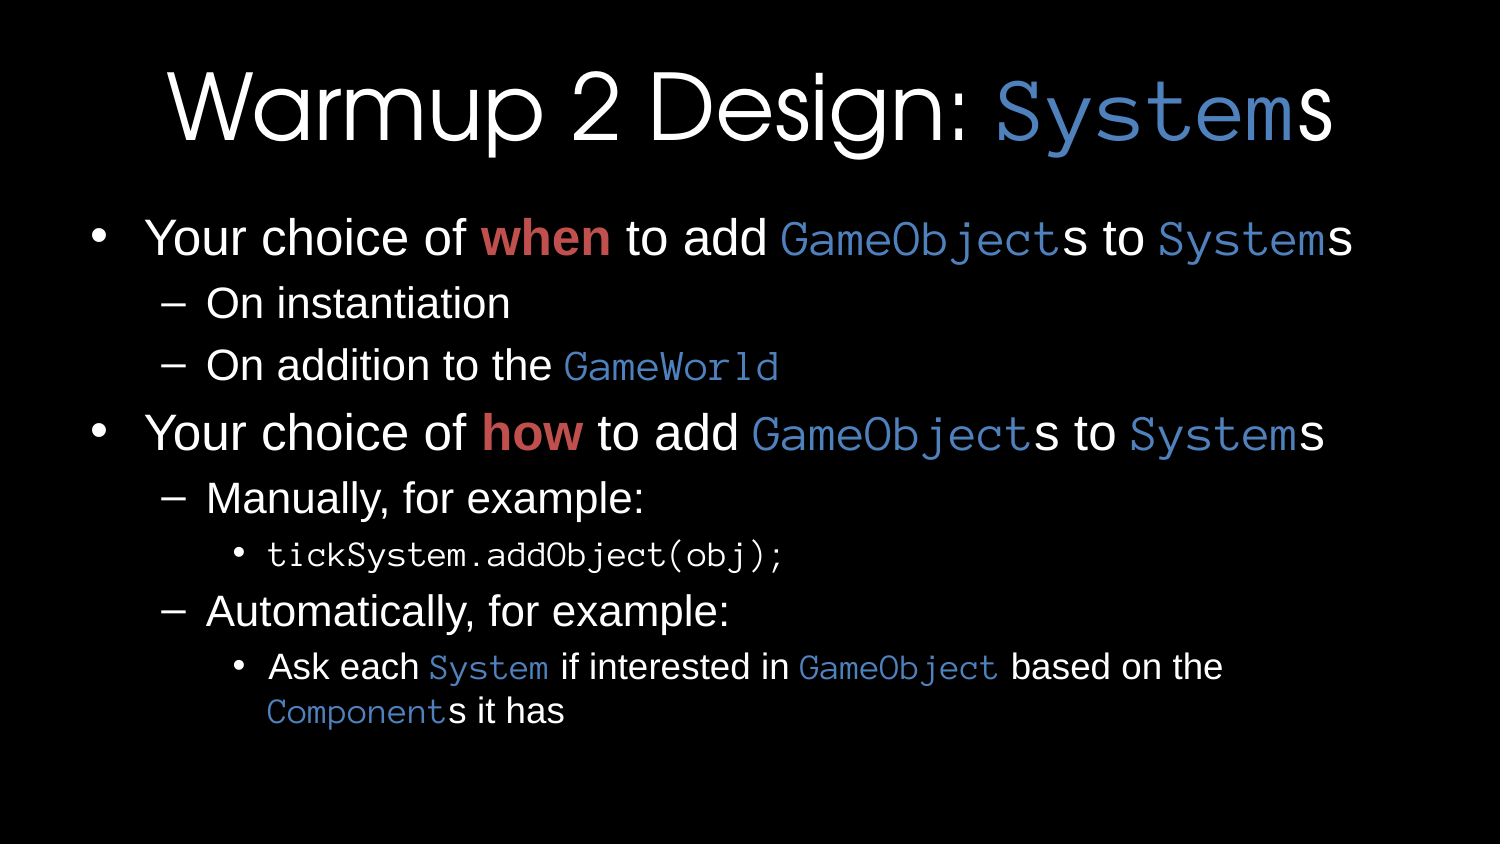

# Warmup 2 Design: Systems
Your choice of when to add GameObjects to Systems
On instantiation
On addition to the GameWorld
Your choice of how to add GameObjects to Systems
Manually, for example:
tickSystem.addObject(obj);
Automatically, for example:
Ask each System if interested in GameObject based on the Components it has